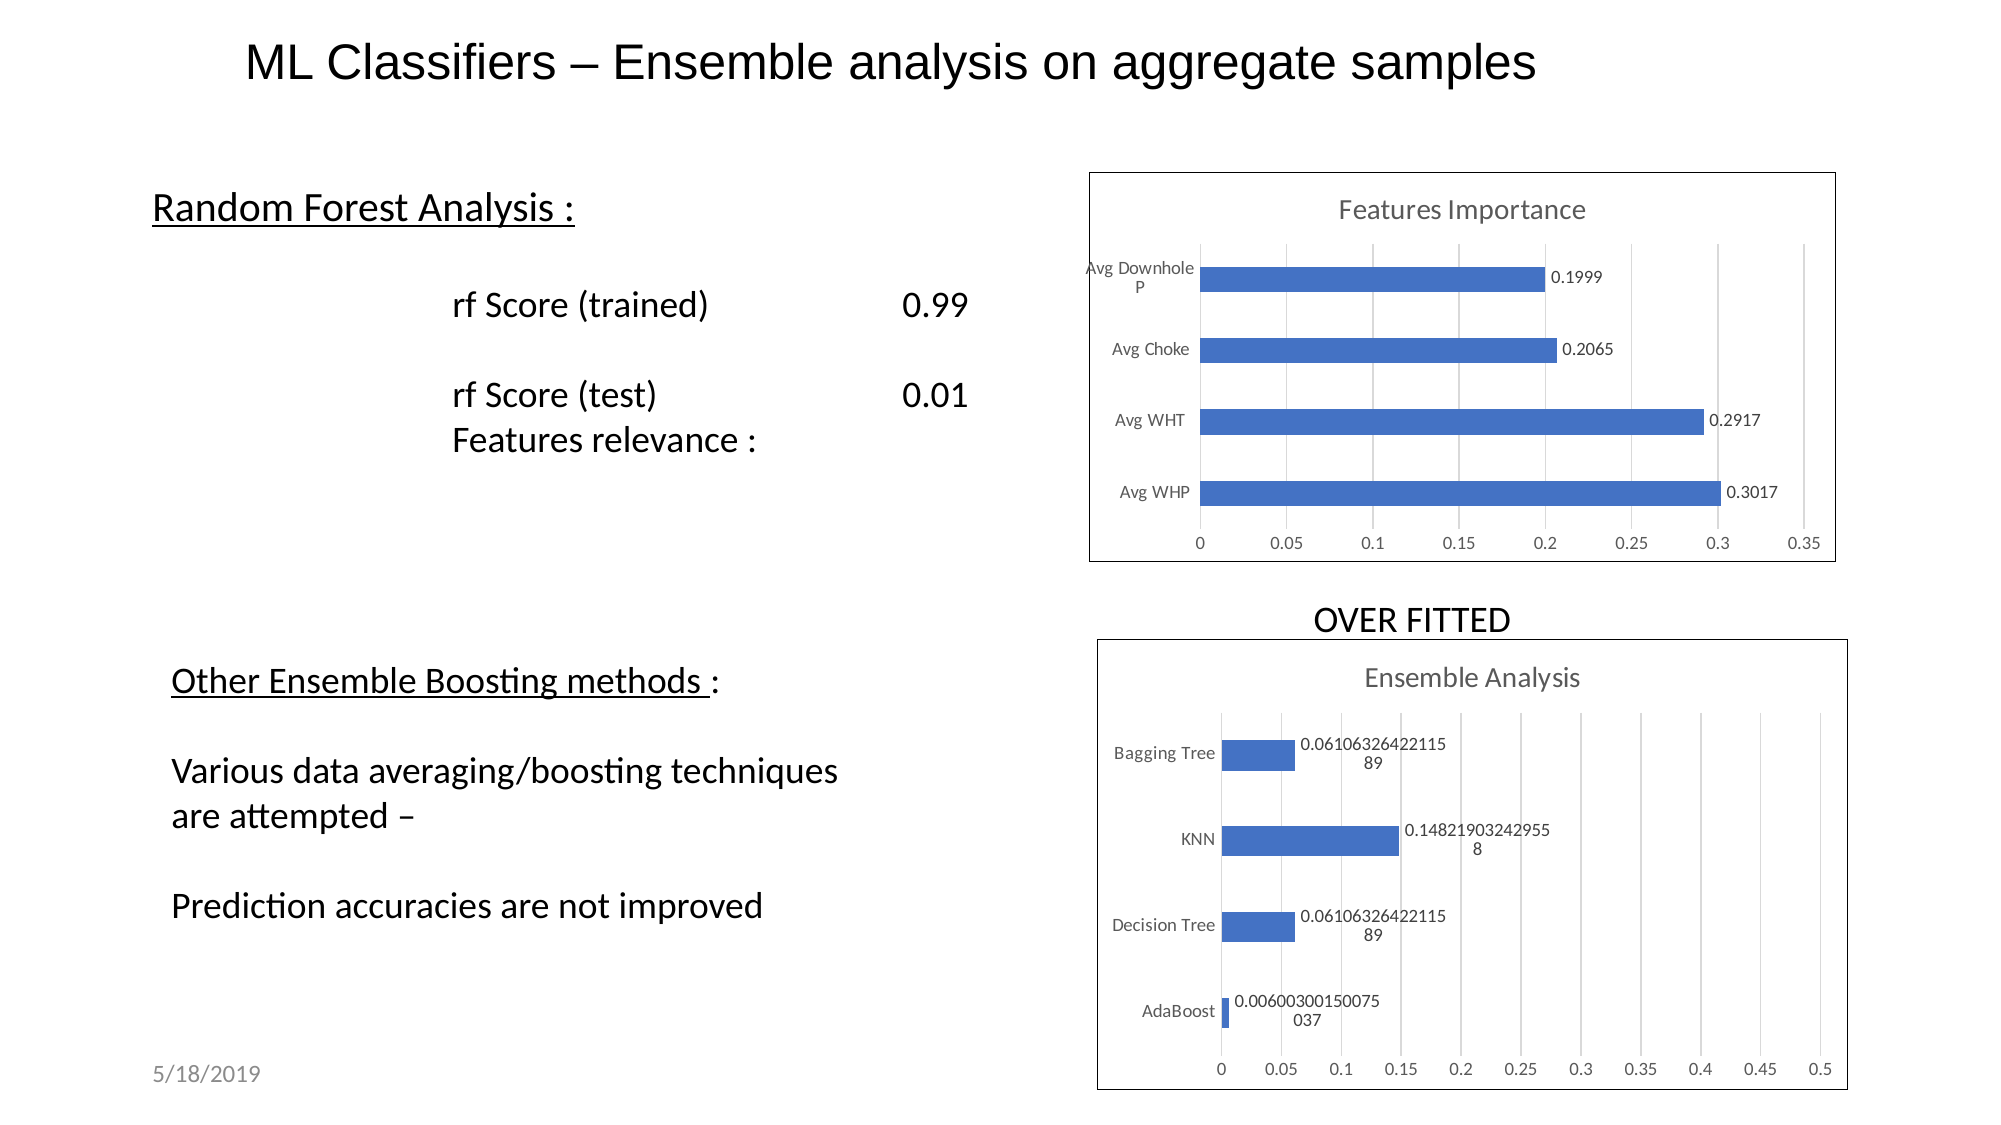

ML Classifiers – Ensemble analysis on aggregate samples
Random Forest Analysis :

		rf Score (trained)  		0.99
		rf Score (test)        		0.01
		Features relevance :

### Chart: Features Importance

| Category |  |
|---|---|
| Avg WHP  | 0.3017 |
| Avg WHT   | 0.2917 |
| Avg Choke  | 0.2065 |
| Avg Downhole P | 0.1999 |
OVER FITTED

### Chart: Ensemble Analysis

| Category |  |
|---|---|
| AdaBoost | 0.00600300150075037 |
| Decision Tree | 0.0610632642211589 |
| KNN | 0.148219032429558 |
| Bagging Tree | 0.0610632642211589 |
Other Ensemble Boosting methods :

Various data averaging/boosting techniques
are attempted –

Prediction accuracies are not improved

5/18/2019